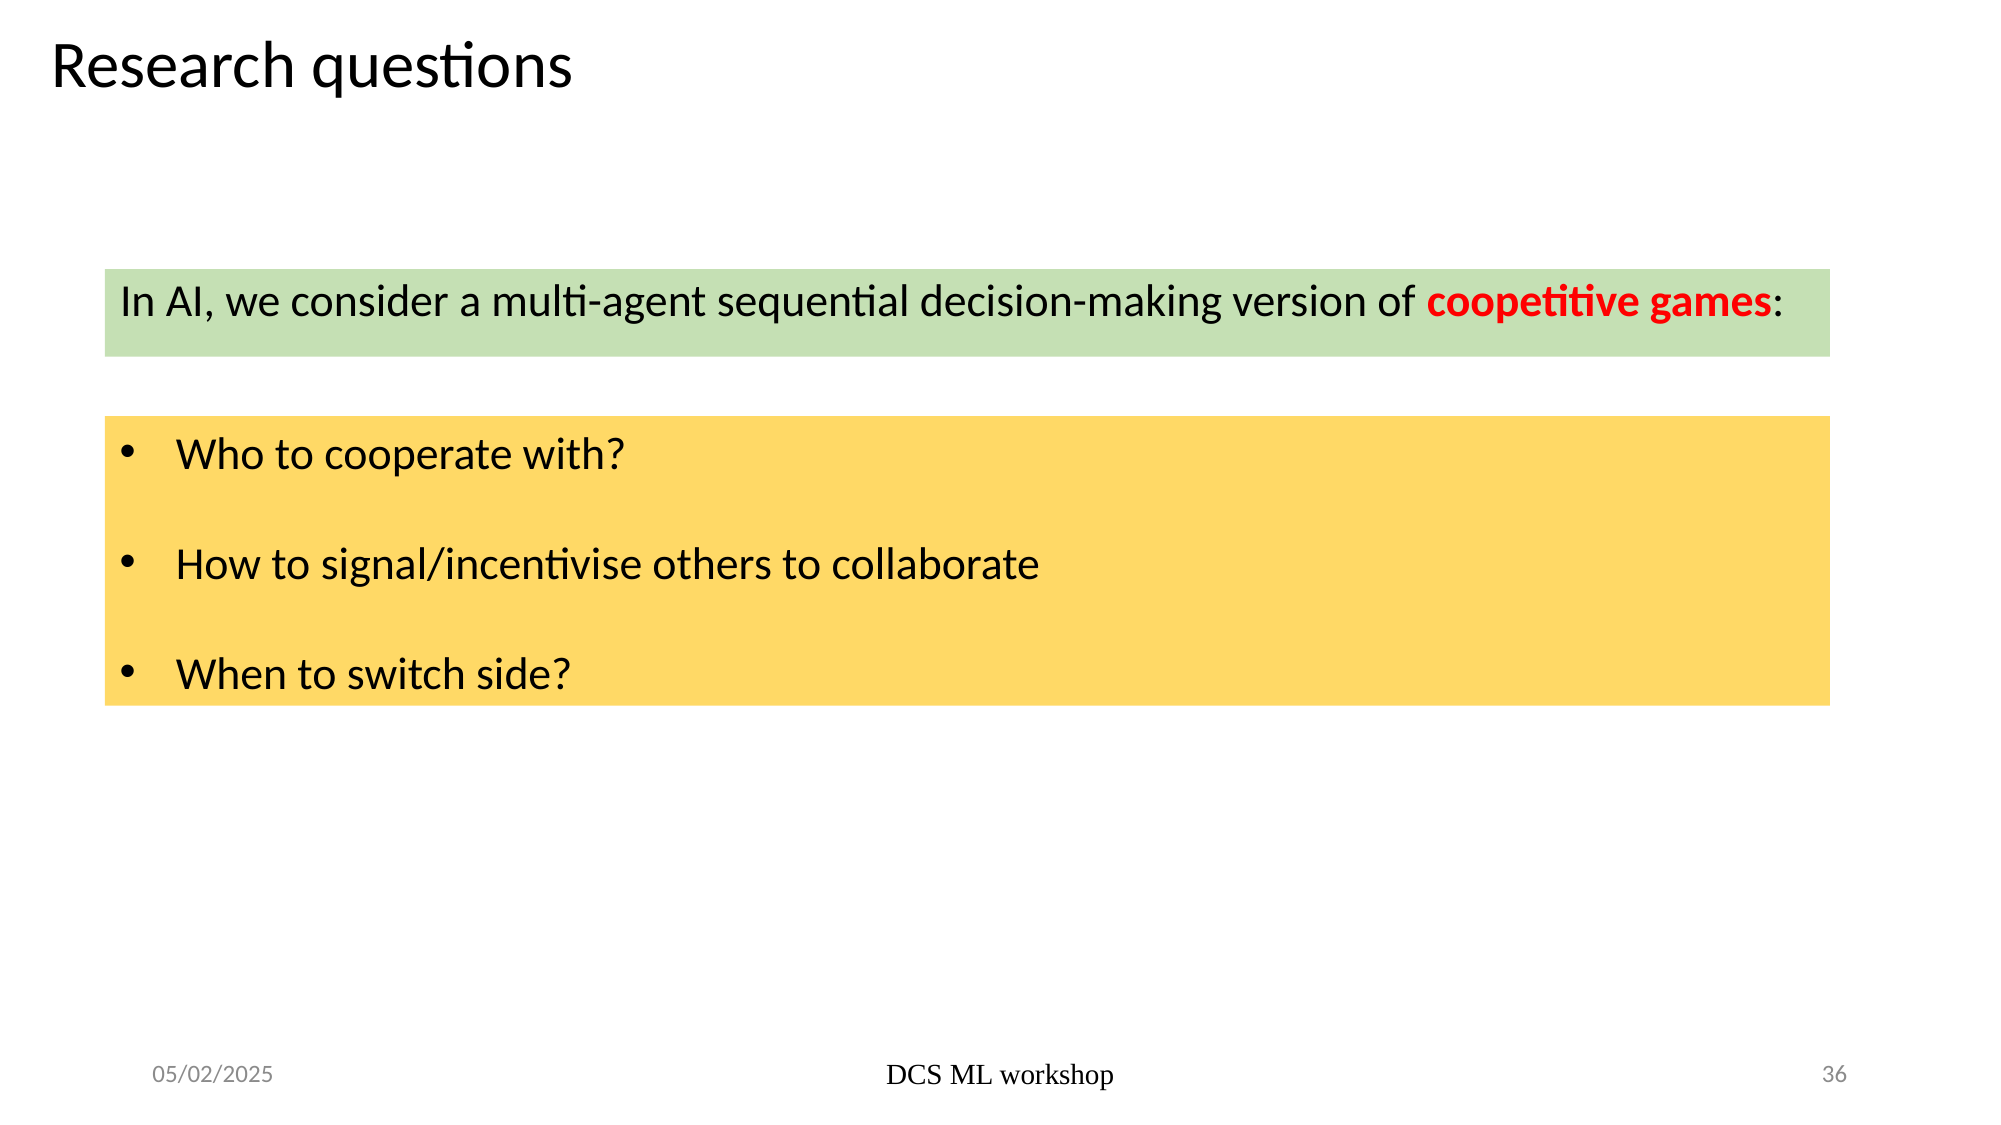

# Research questions
In AI, we consider a multi-agent sequential decision-making version of coopetitive games:

Who to cooperate with?

How to signal/incentivise others to collaborate

When to switch side?
05/02/2025
DCS ML workshop
36